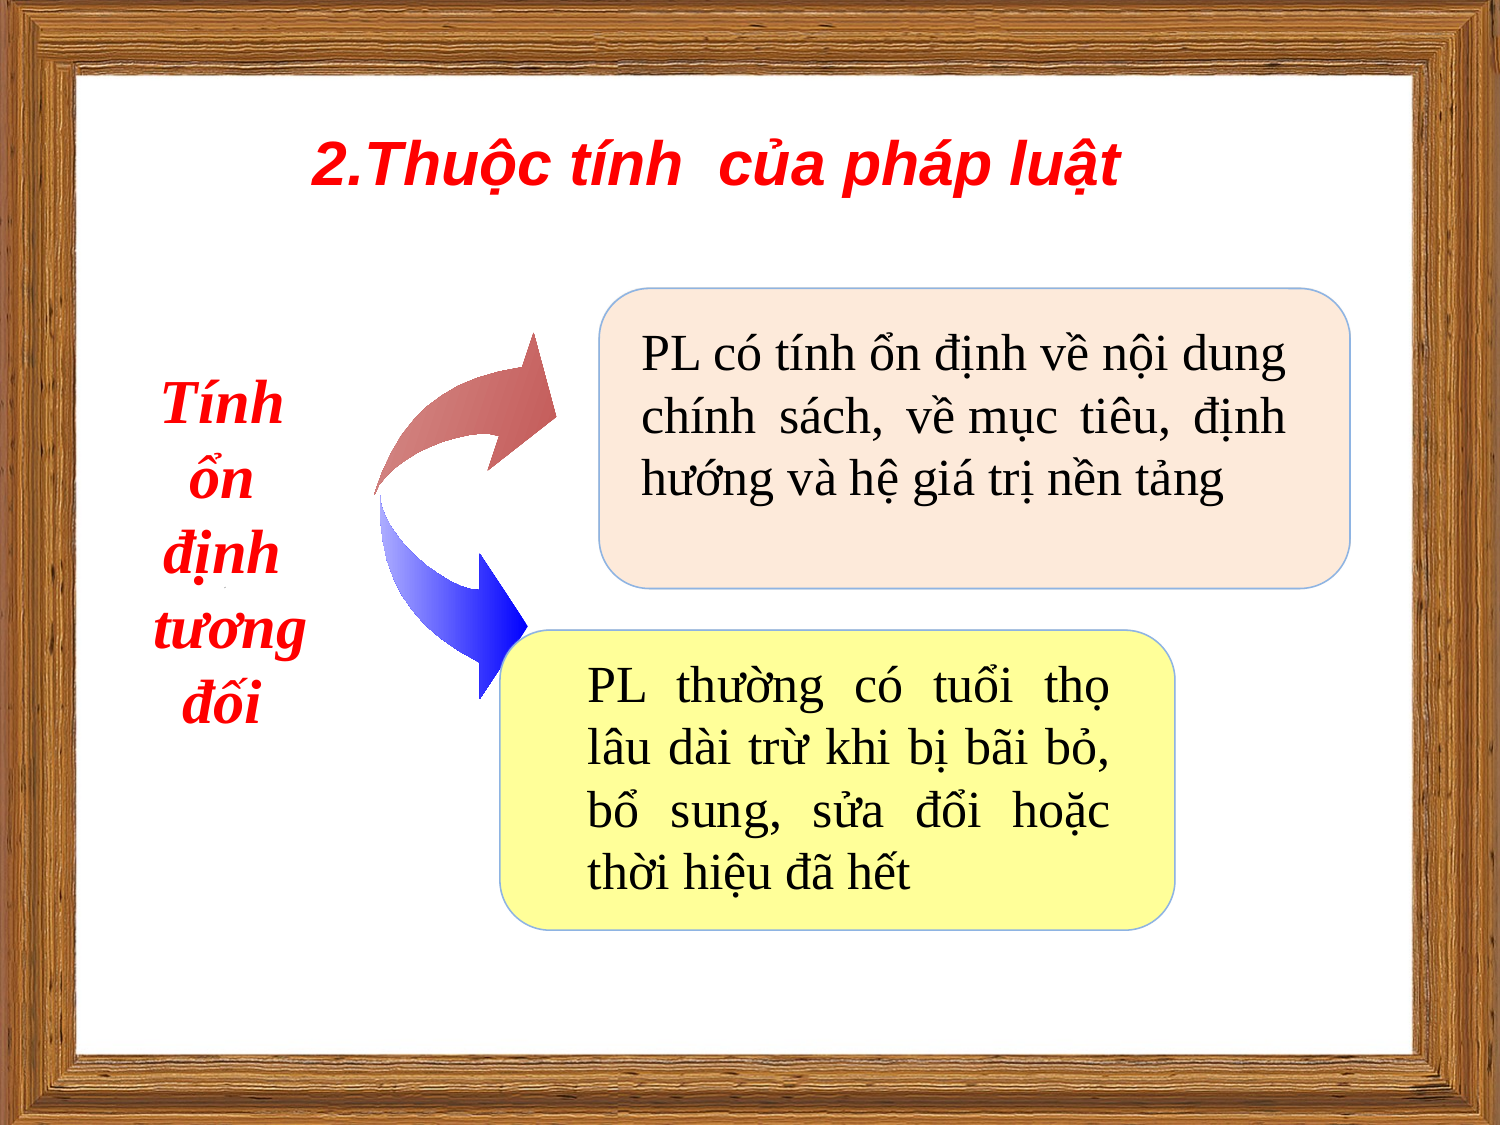

2.Thuộc tính  của pháp luật

PL có tính ổn định về nội dung chính sách, về mục tiêu, định hướng và hệ giá trị nền tảng

Tính ổn định
 tương đối

PL thường có tuổi thọ lâu dài trừ khi bị bãi bỏ, bổ sung, sửa đổi hoặc thời hiệu đã hết